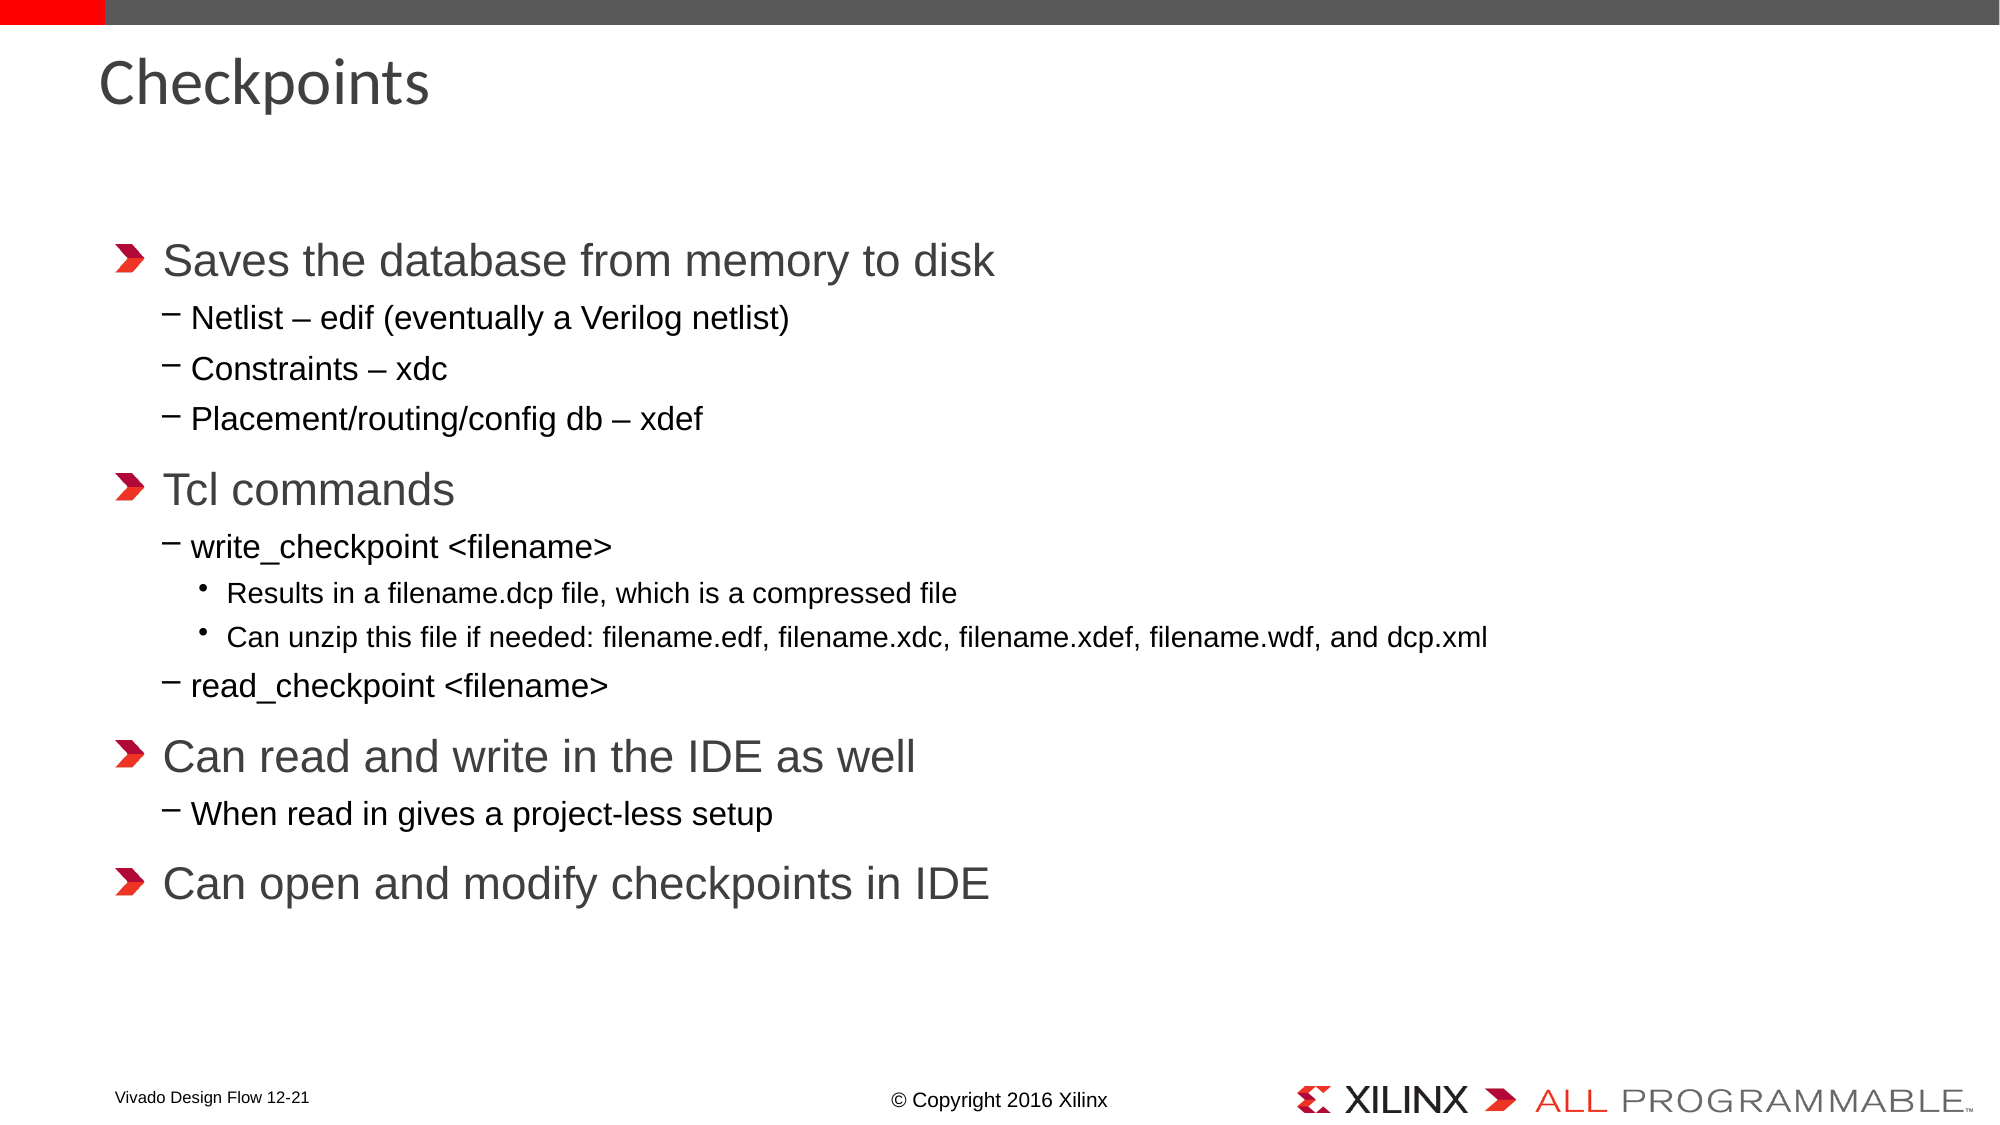

# Checkpoints
Saves the database from memory to disk
Netlist – edif (eventually a Verilog netlist)
Constraints – xdc
Placement/routing/config db – xdef
Tcl commands
write_checkpoint <filename>
Results in a filename.dcp file, which is a compressed file
Can unzip this file if needed: filename.edf, filename.xdc, filename.xdef, filename.wdf, and dcp.xml
read_checkpoint <filename>
Can read and write in the IDE as well
When read in gives a project-less setup
Can open and modify checkpoints in IDE

© Copyright 2016 Xilinx
Vivado Design Flow 12-21